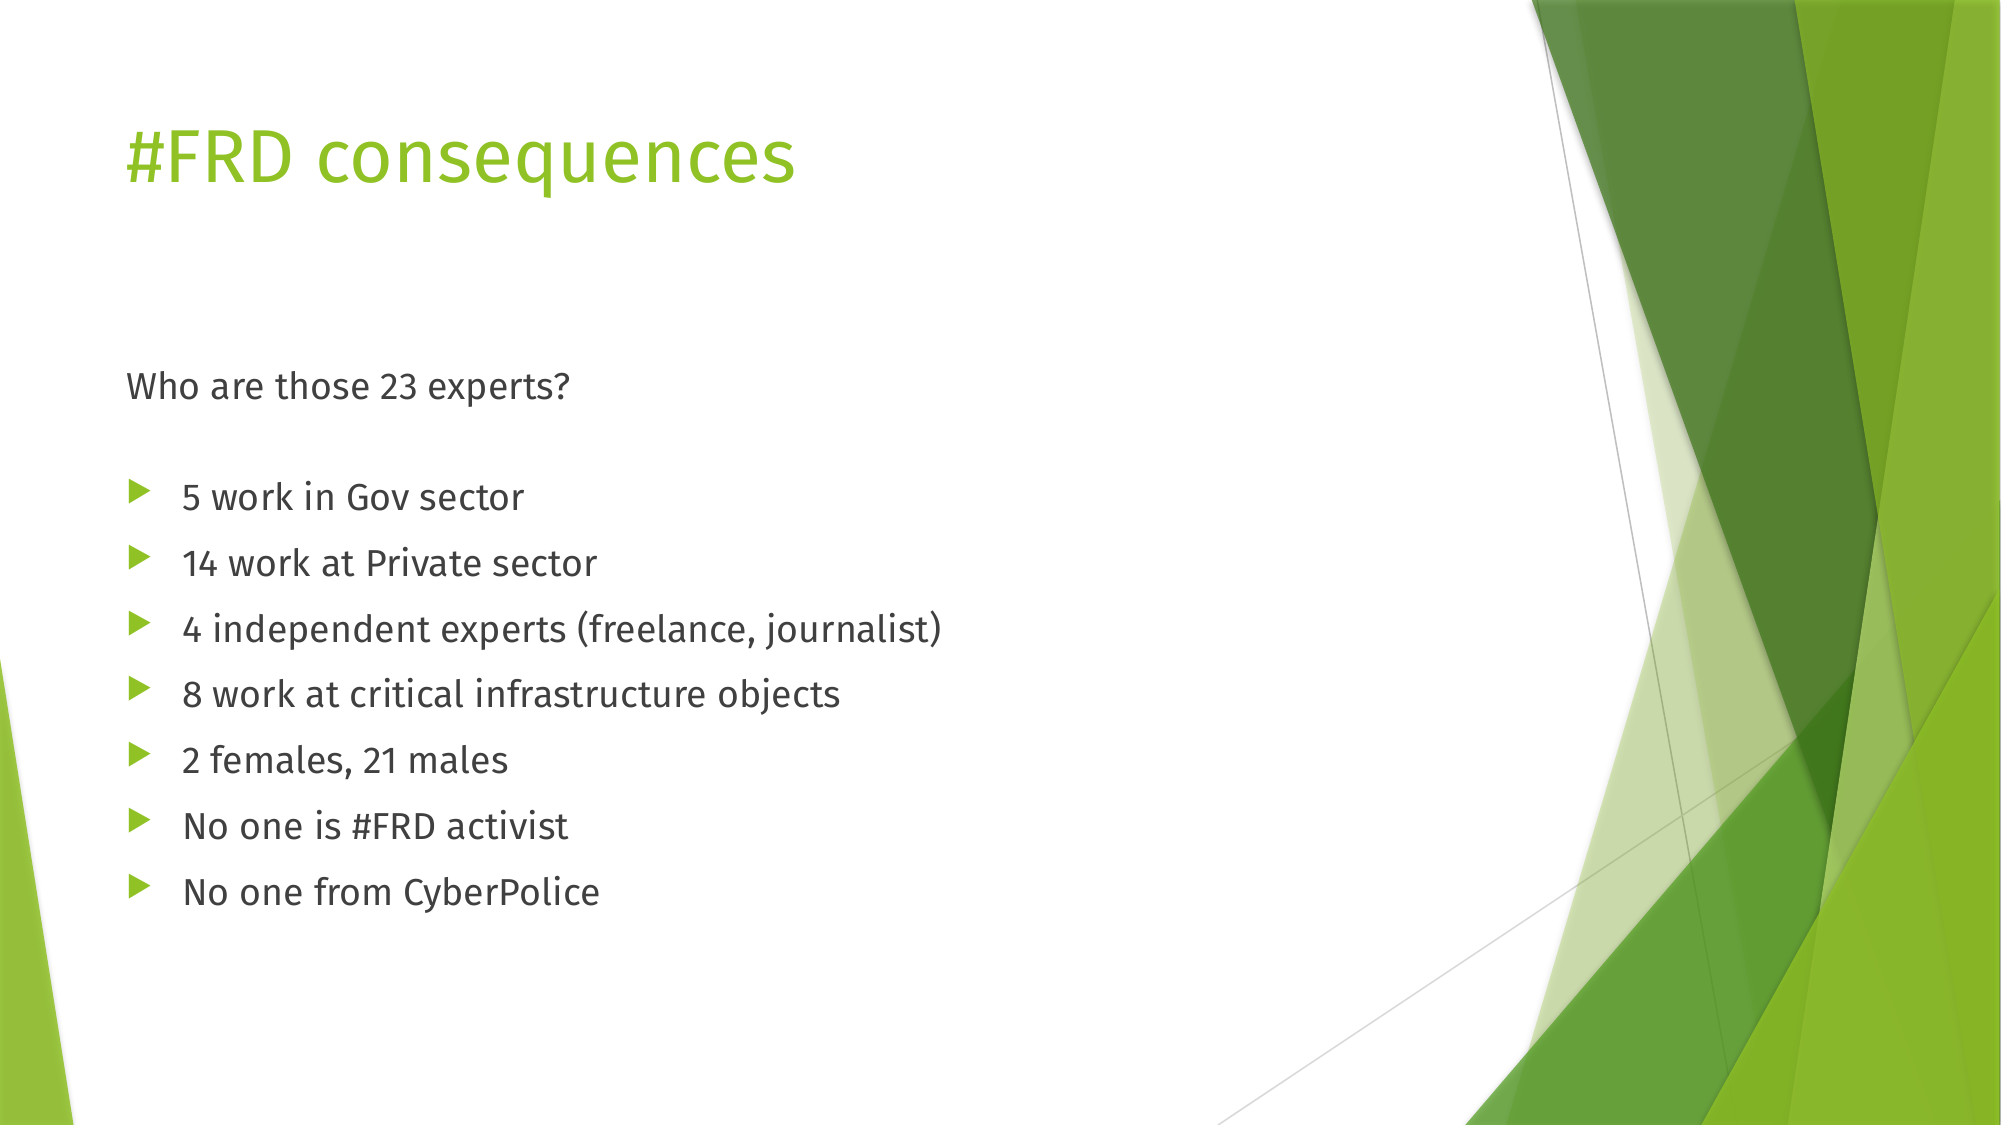

# #FRD consequences
Who are those 23 experts?
5 work in Gov sector
14 work at Private sector
4 independent experts (freelance, journalist)
8 work at critical infrastructure objects
2 females, 21 males
No one is #FRD activist
No one from CyberPolice